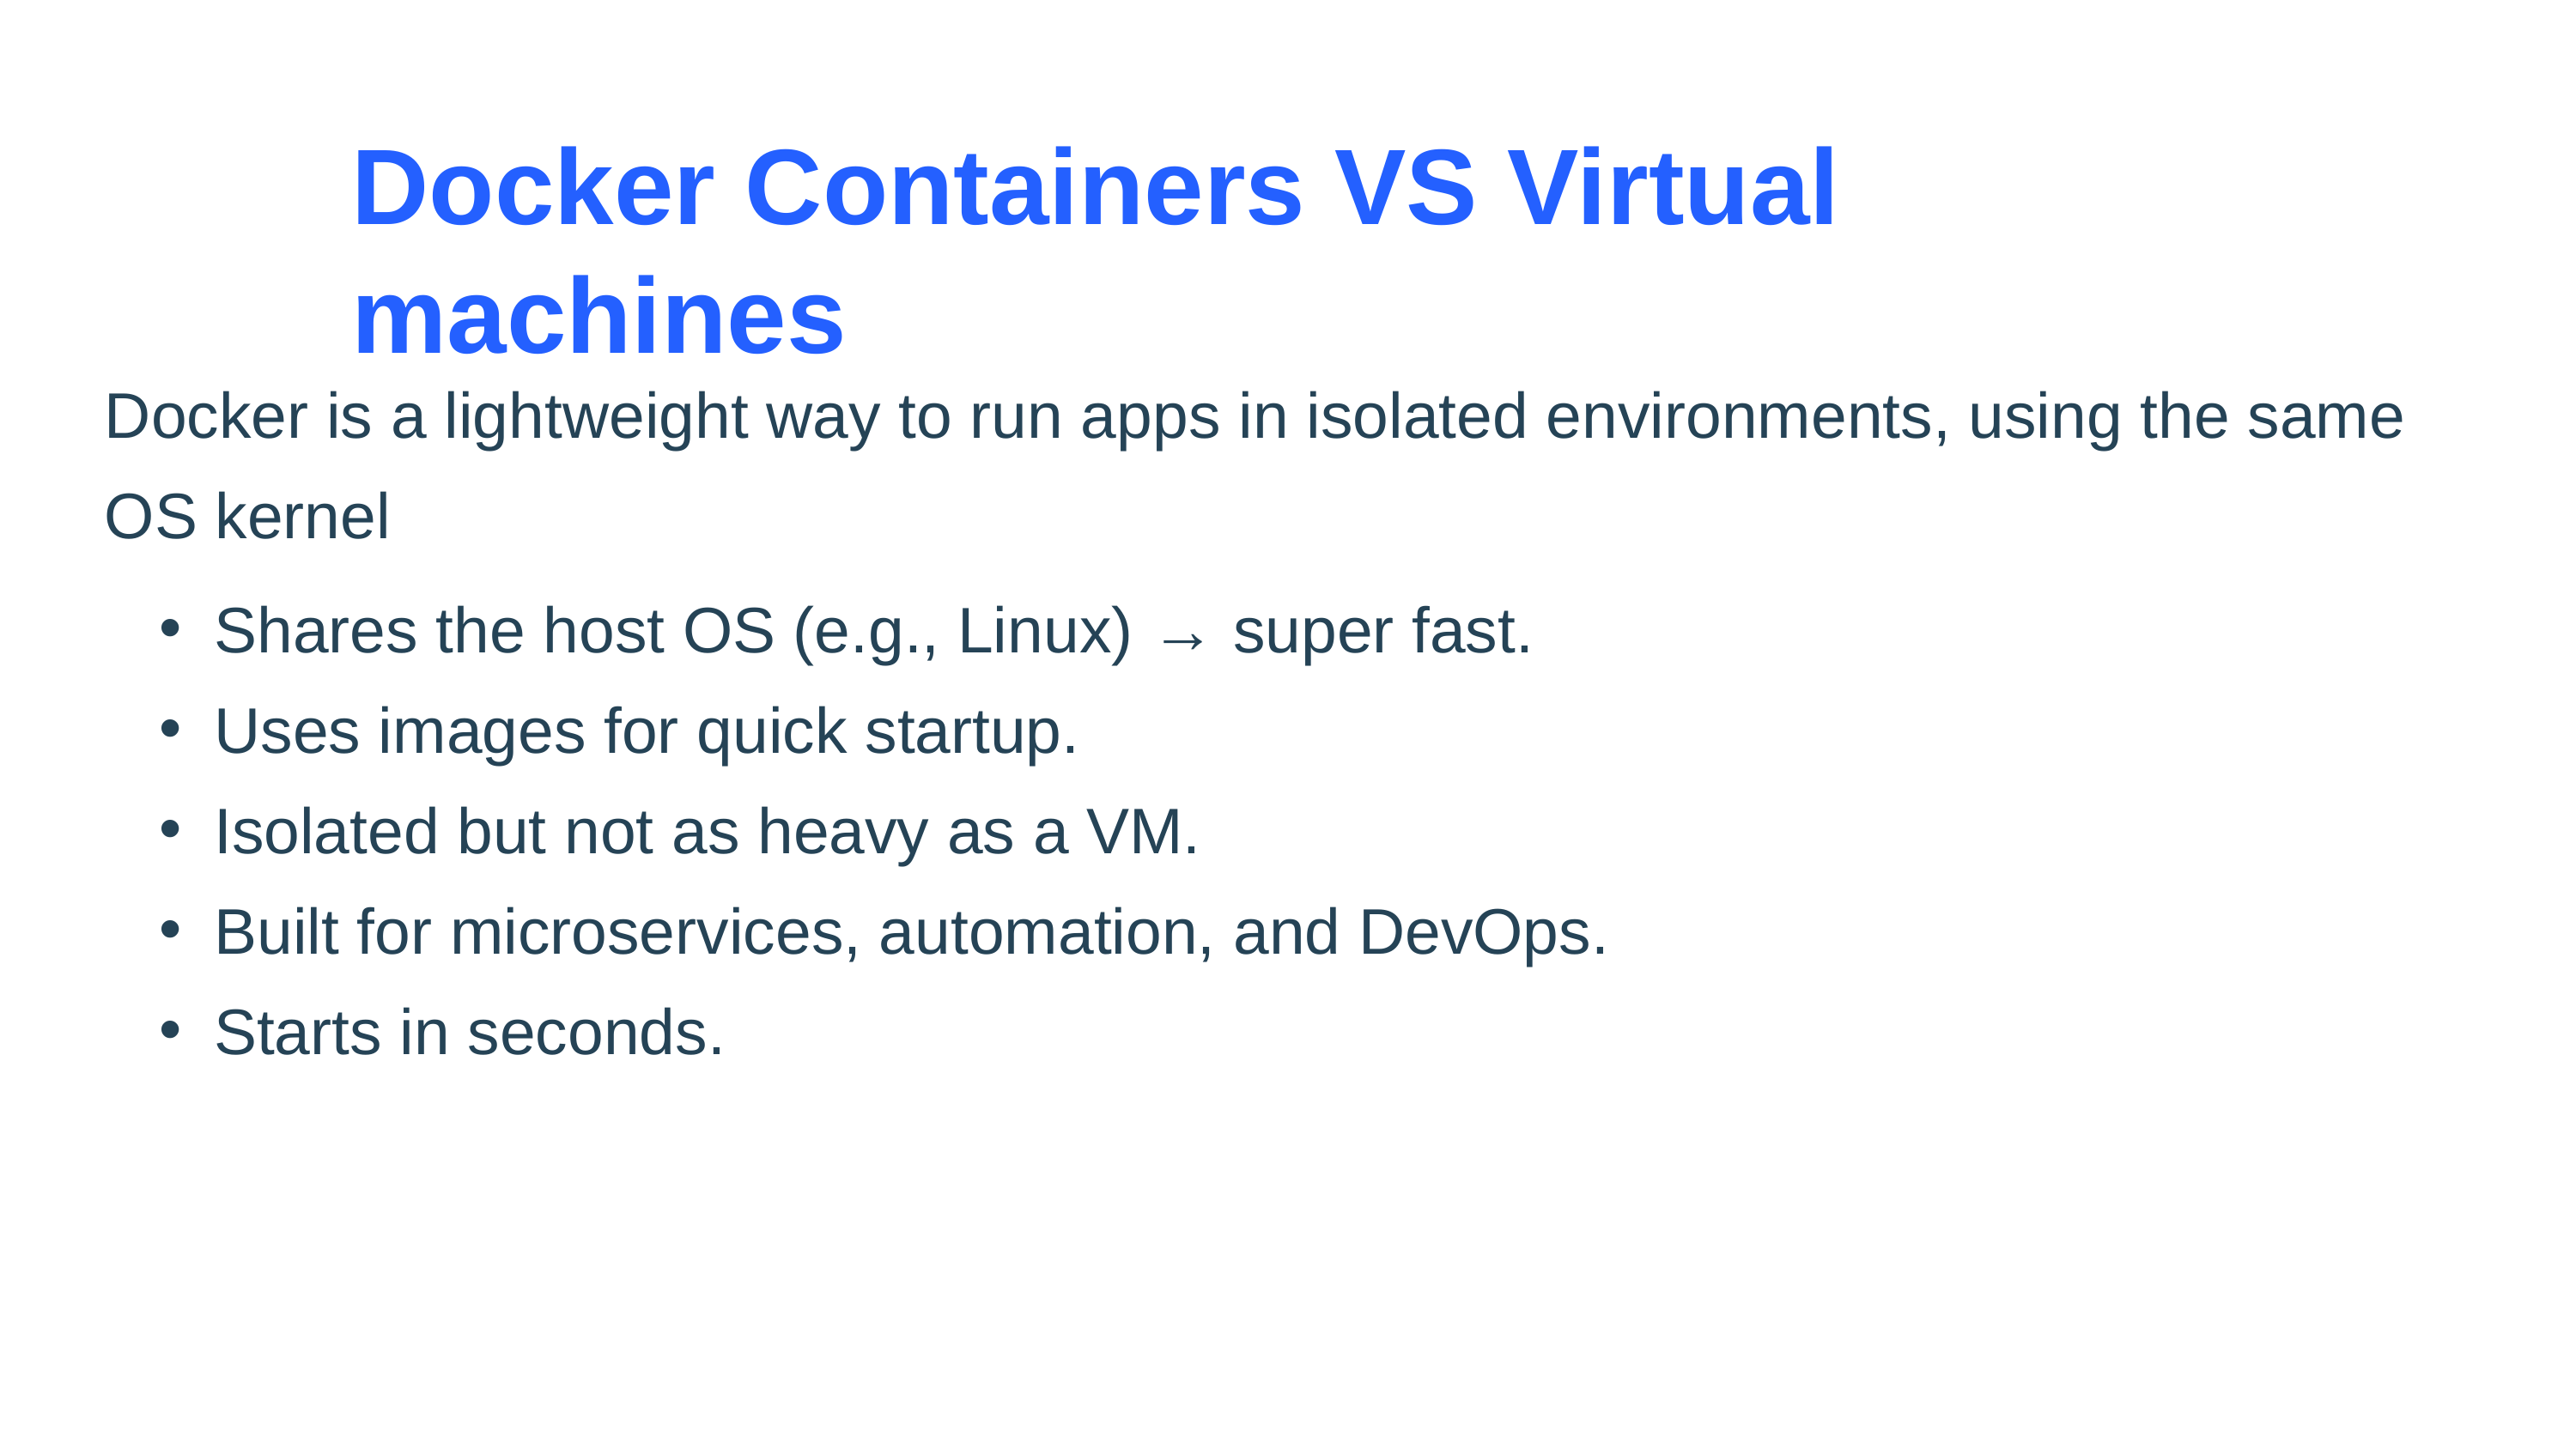

Docker Containers VS Virtual machines

Docker is a lightweight way to run apps in isolated environments, using the same OS kernel
Shares the host OS (e.g., Linux) → super fast.
Uses images for quick startup.
Isolated but not as heavy as a VM.
Built for microservices, automation, and DevOps.
Starts in seconds.